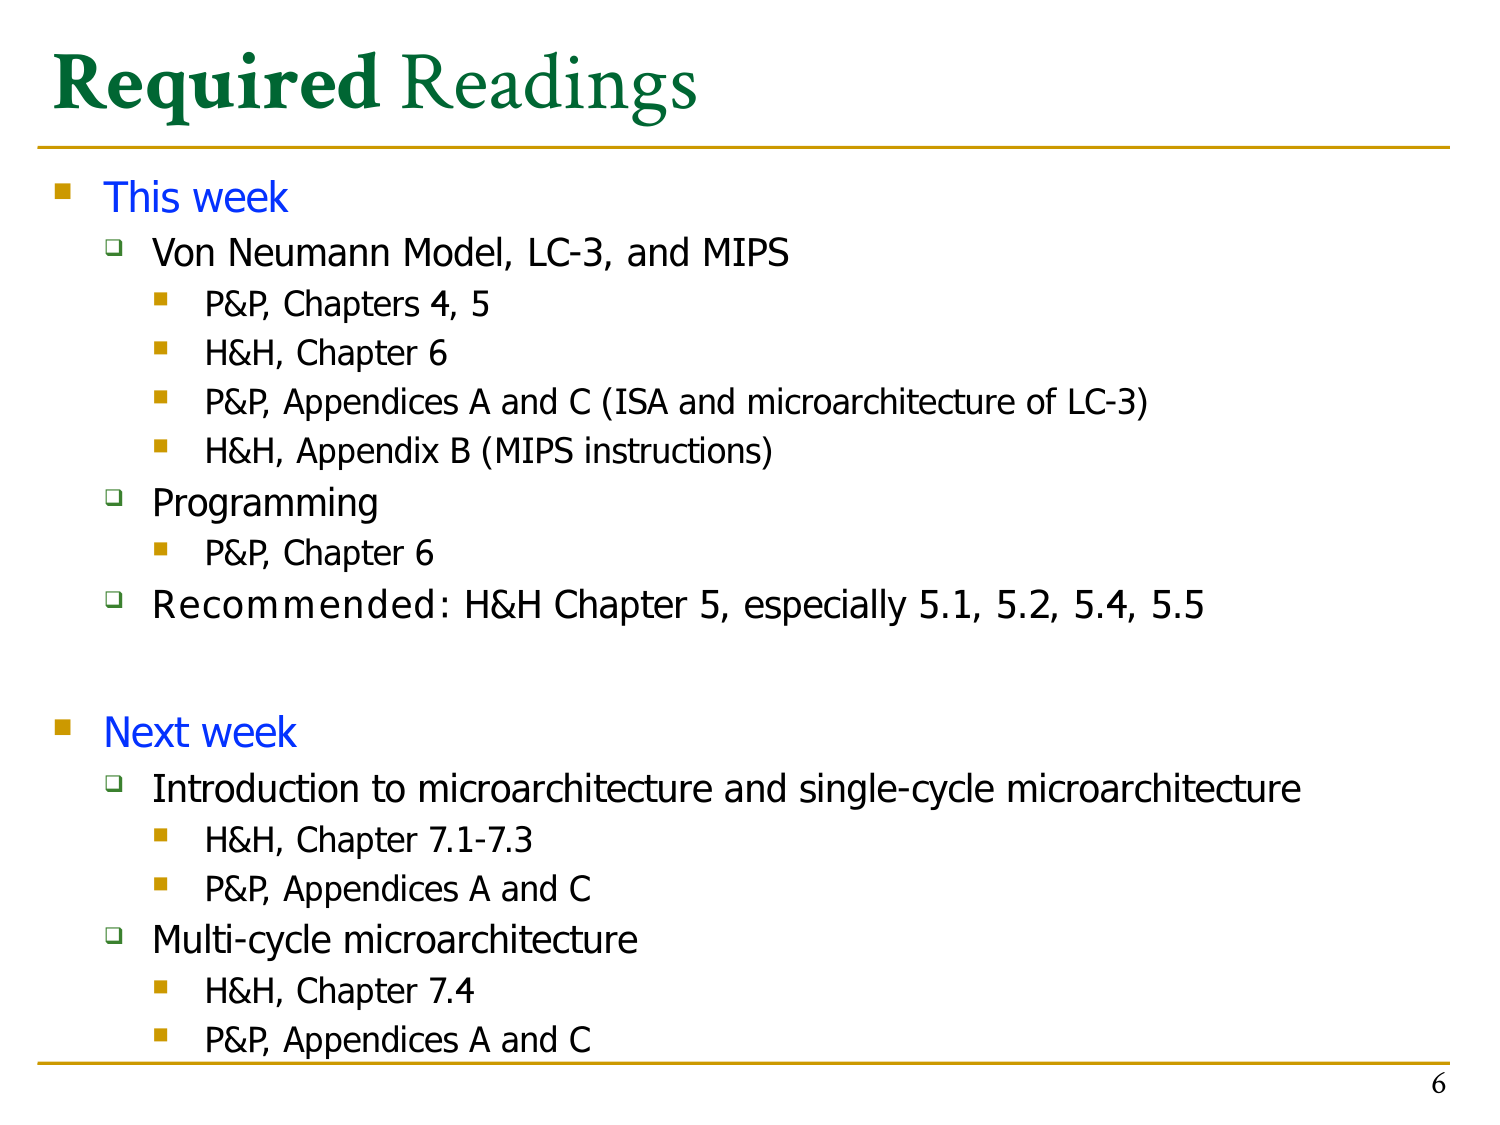

# Required Readings
This week
Von Neumann Model, LC-3, and MIPS
P&P, Chapters 4, 5
H&H, Chapter 6
P&P, Appendices A and C (ISA and microarchitecture of LC-3)
H&H, Appendix B (MIPS instructions)
Programming
P&P, Chapter 6
Recommended: H&H Chapter 5, especially 5.1, 5.2, 5.4, 5.5

Next week
Introduction to microarchitecture and single-cycle microarchitecture
H&H, Chapter 7.1-7.3
P&P, Appendices A and C
Multi-cycle microarchitecture
H&H, Chapter 7.4
P&P, Appendices A and C

6